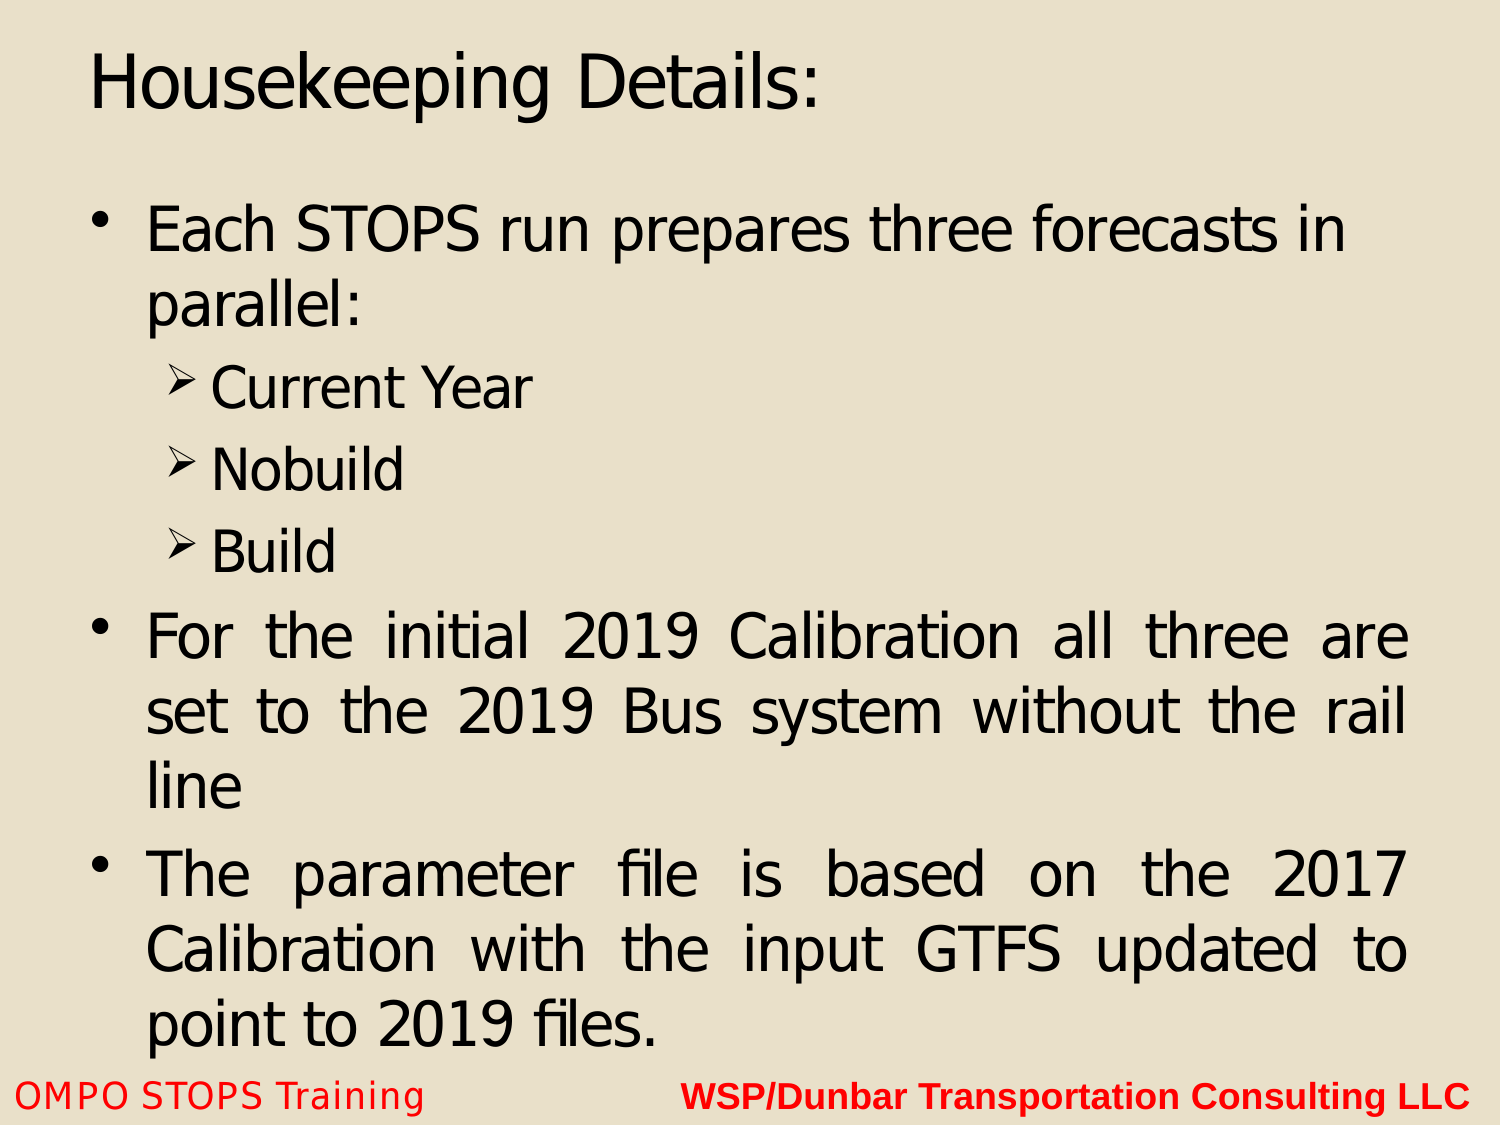

# Housekeeping Details:
Each STOPS run prepares three forecasts in parallel:
Current Year
Nobuild
Build
For the initial 2019 Calibration all three are set to the 2019 Bus system without the rail line
The parameter file is based on the 2017 Calibration with the input GTFS updated to point to 2019 files.
OMPO STOPS Training                       WSP/Dunbar Transportation Consulting LLC